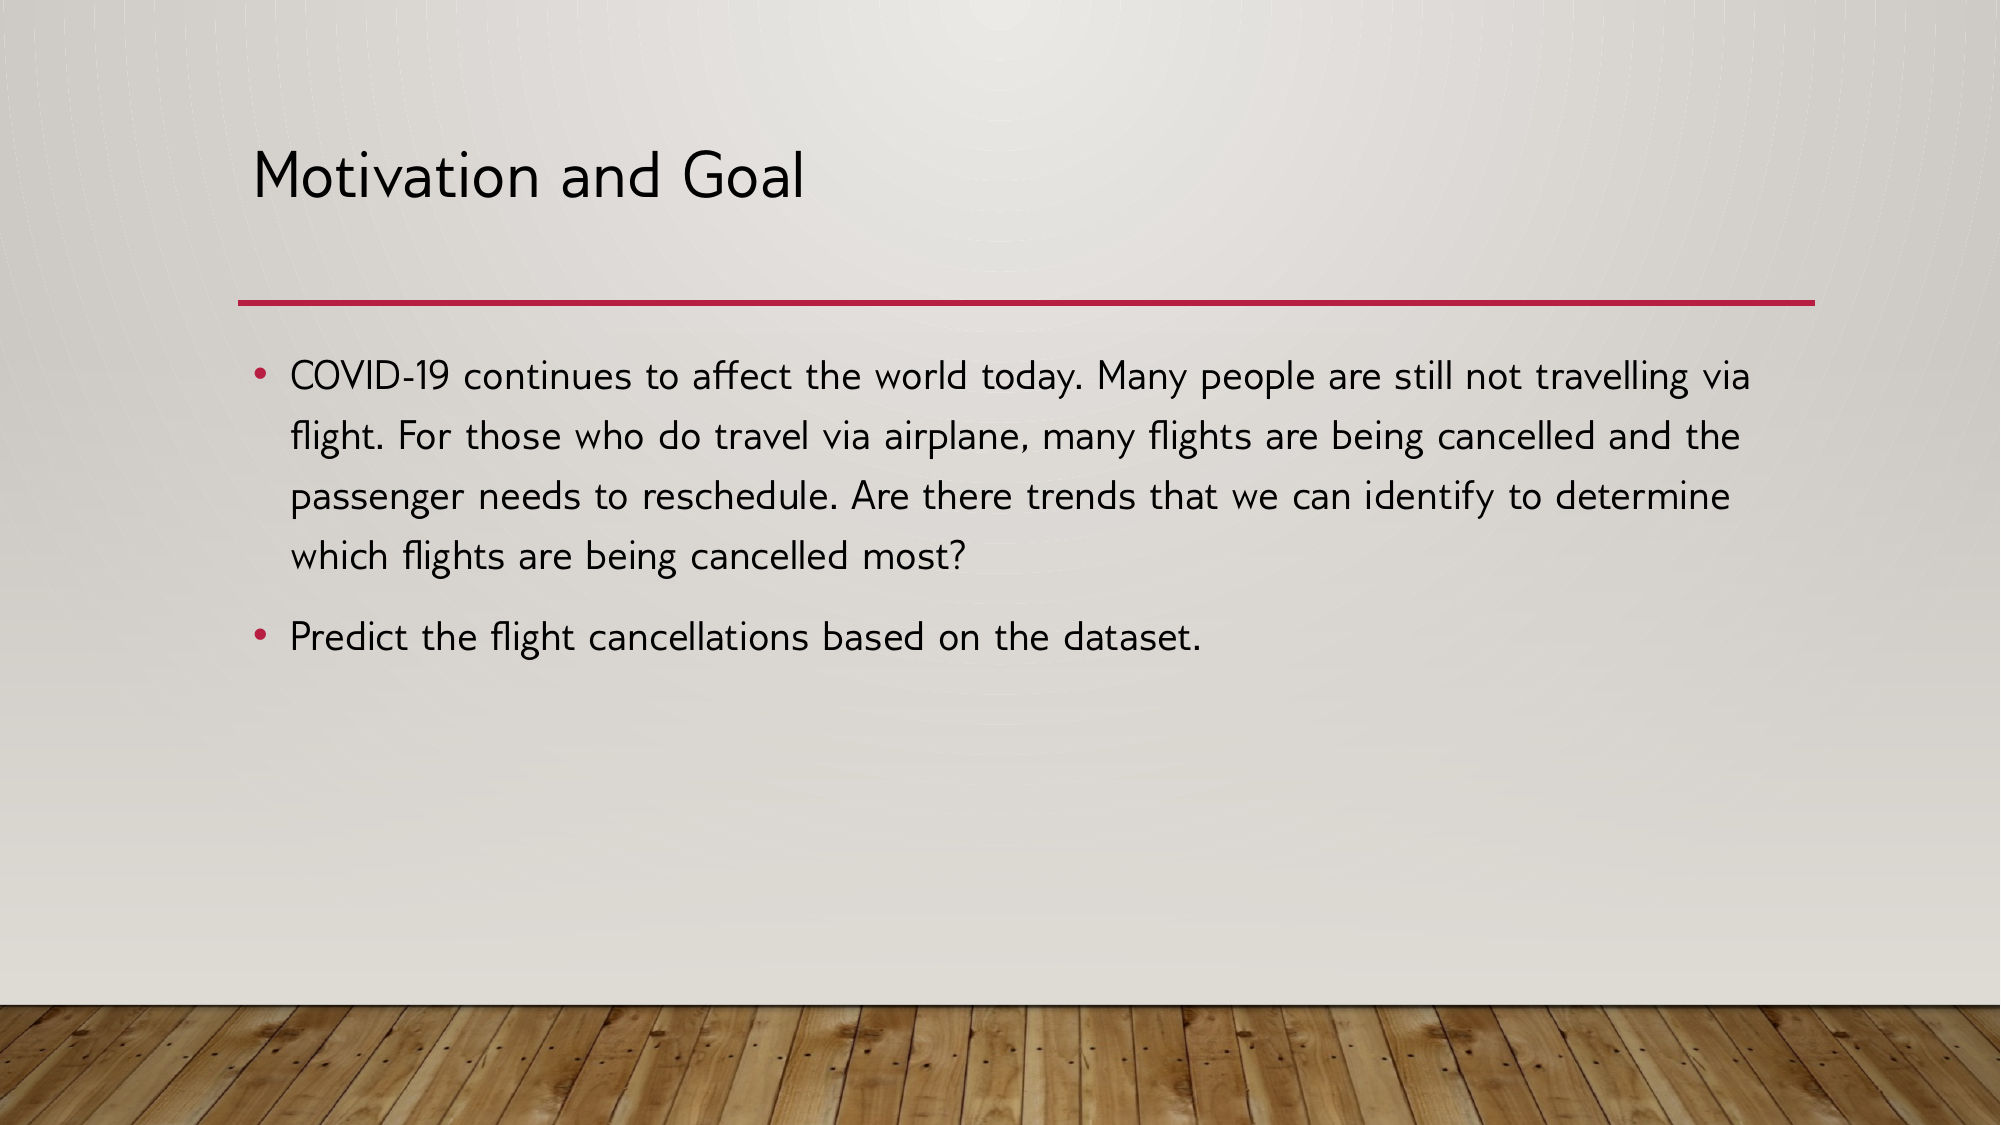

# Motivation and Goal
COVID-19 continues to affect the world today. Many people are still not travelling via flight. For those who do travel via airplane, many flights are being cancelled and the passenger needs to reschedule. Are there trends that we can identify to determine which flights are being cancelled most?
Predict the flight cancellations based on the dataset.